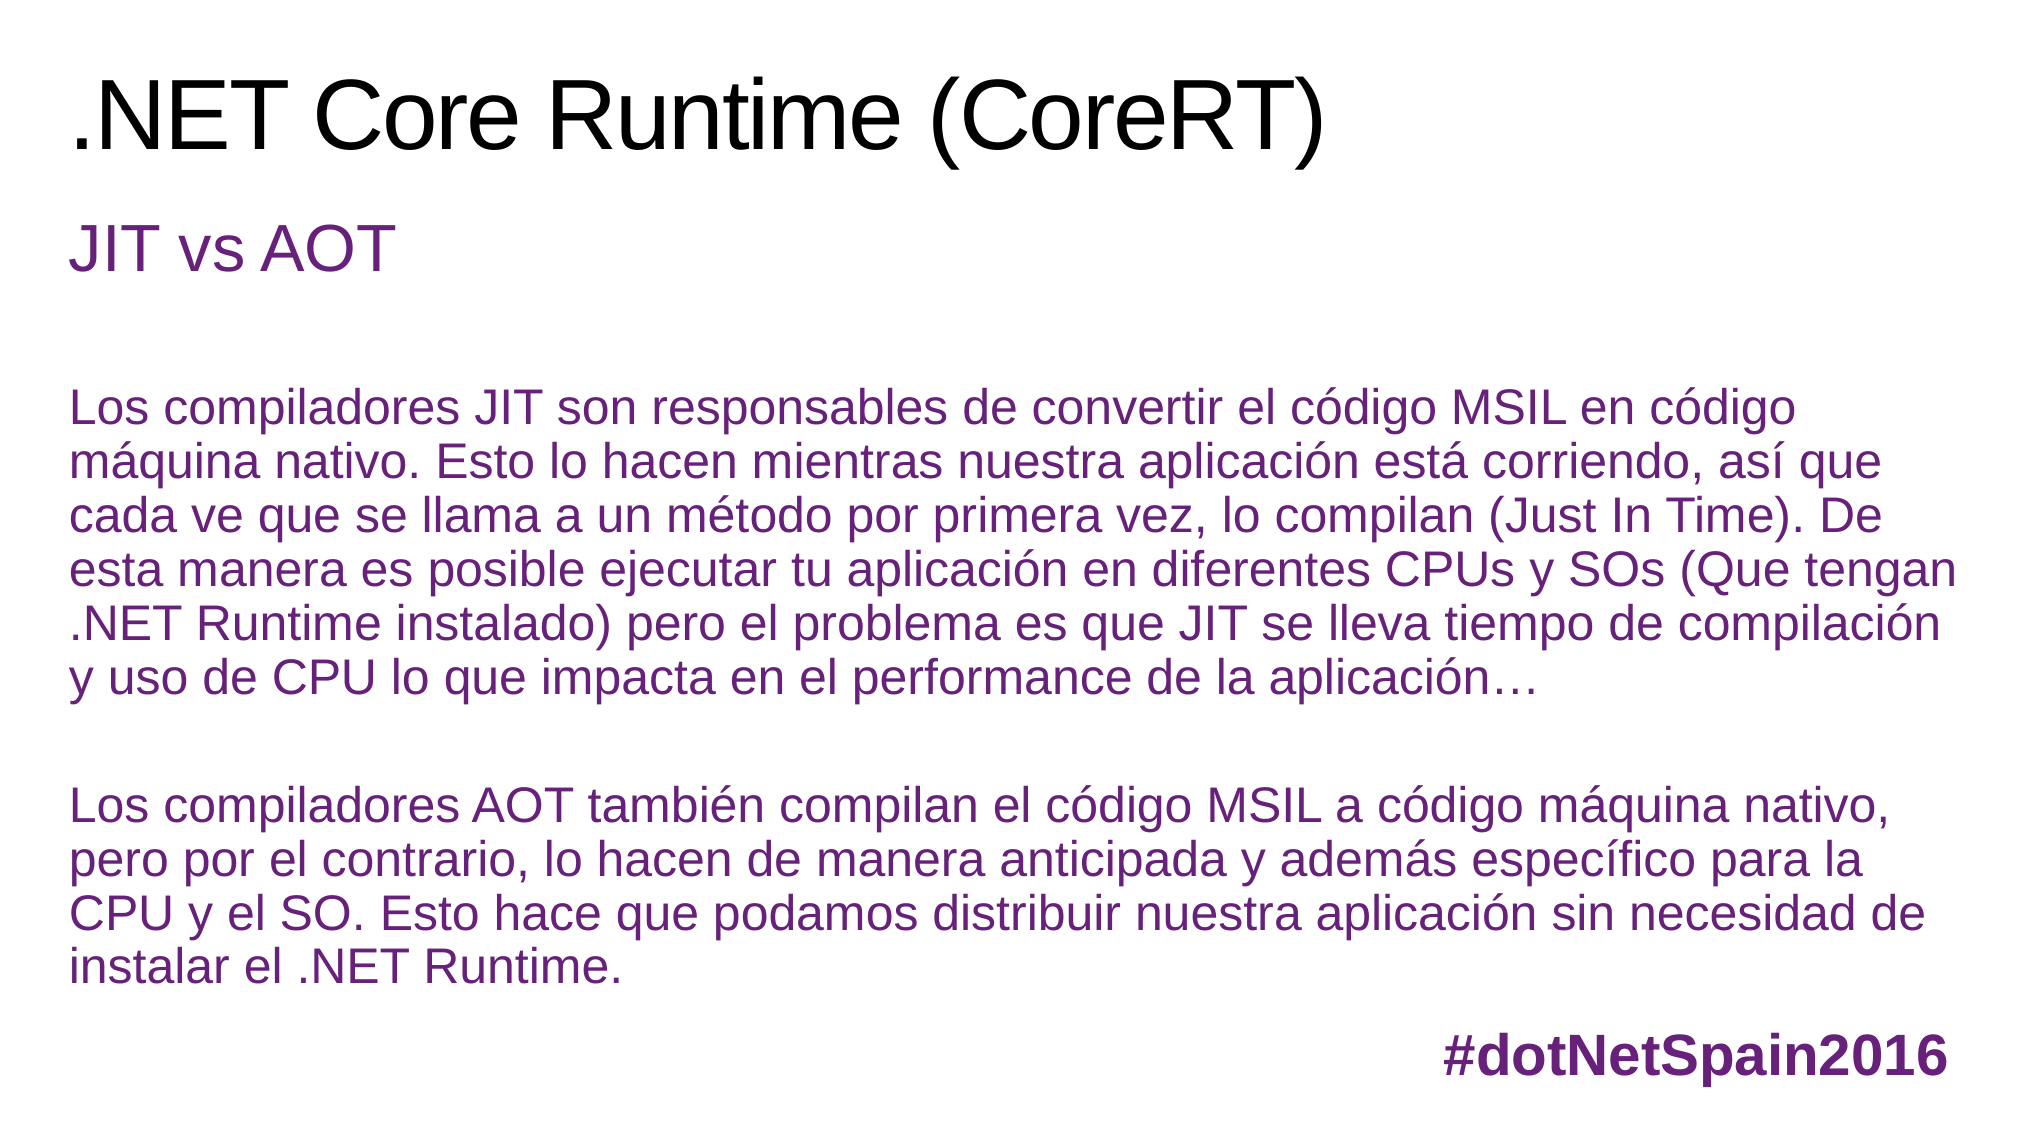

# .NET Core Runtime (CoreRT)
JIT vs AOT

Los compiladores JIT son responsables de convertir el código MSIL en código máquina nativo. Esto lo hacen mientras nuestra aplicación está corriendo, así que cada ve que se llama a un método por primera vez, lo compilan (Just In Time). De esta manera es posible ejecutar tu aplicación en diferentes CPUs y SOs (Que tengan .NET Runtime instalado) pero el problema es que JIT se lleva tiempo de compilación y uso de CPU lo que impacta en el performance de la aplicación…

Los compiladores AOT también compilan el código MSIL a código máquina nativo, pero por el contrario, lo hacen de manera anticipada y además específico para la CPU y el SO. Esto hace que podamos distribuir nuestra aplicación sin necesidad de instalar el .NET Runtime.